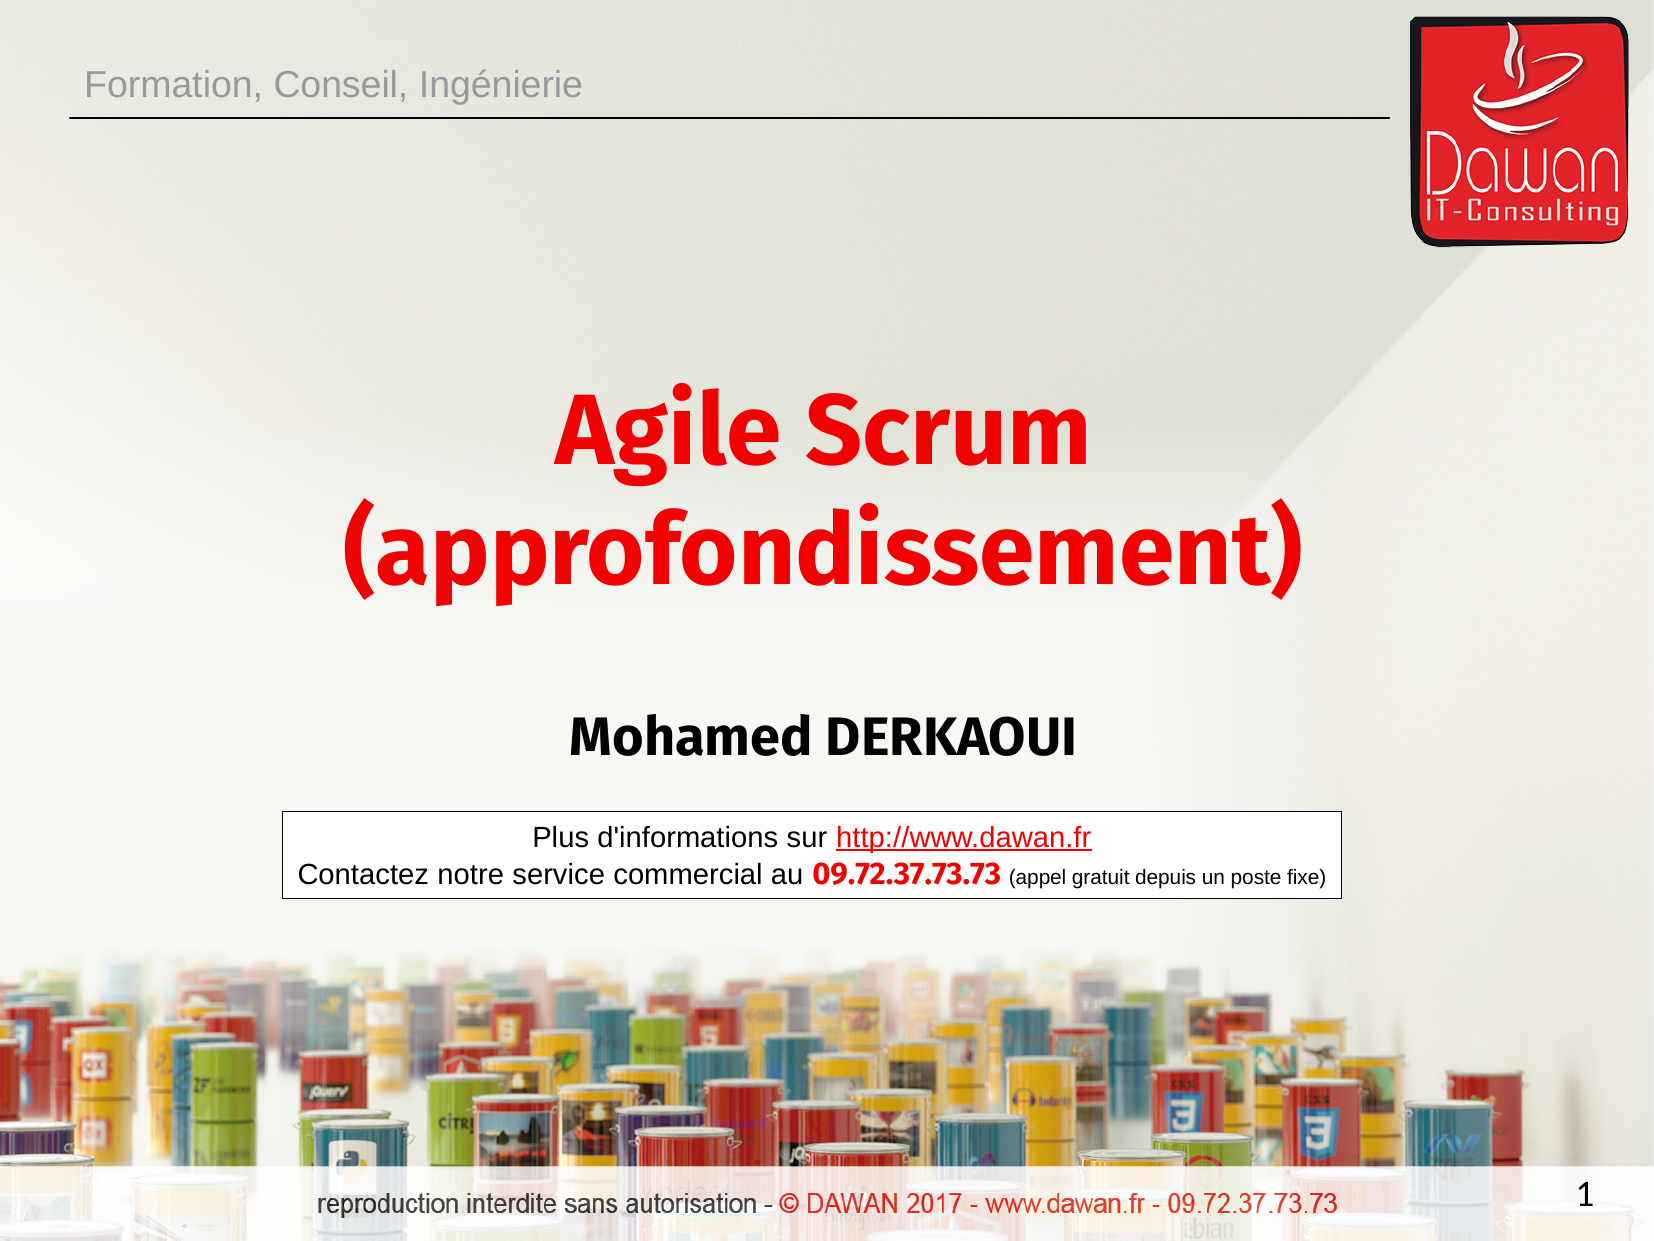

Formation, Conseil, Ingénierie

Agile Scrum
(approfondissement)
Mohamed DERKAOUI
Plus d'informations sur http://www.dawan.fr
Contactez notre service commercial au 09.72.37.73.73 (appel gratuit depuis un poste fixe)
1